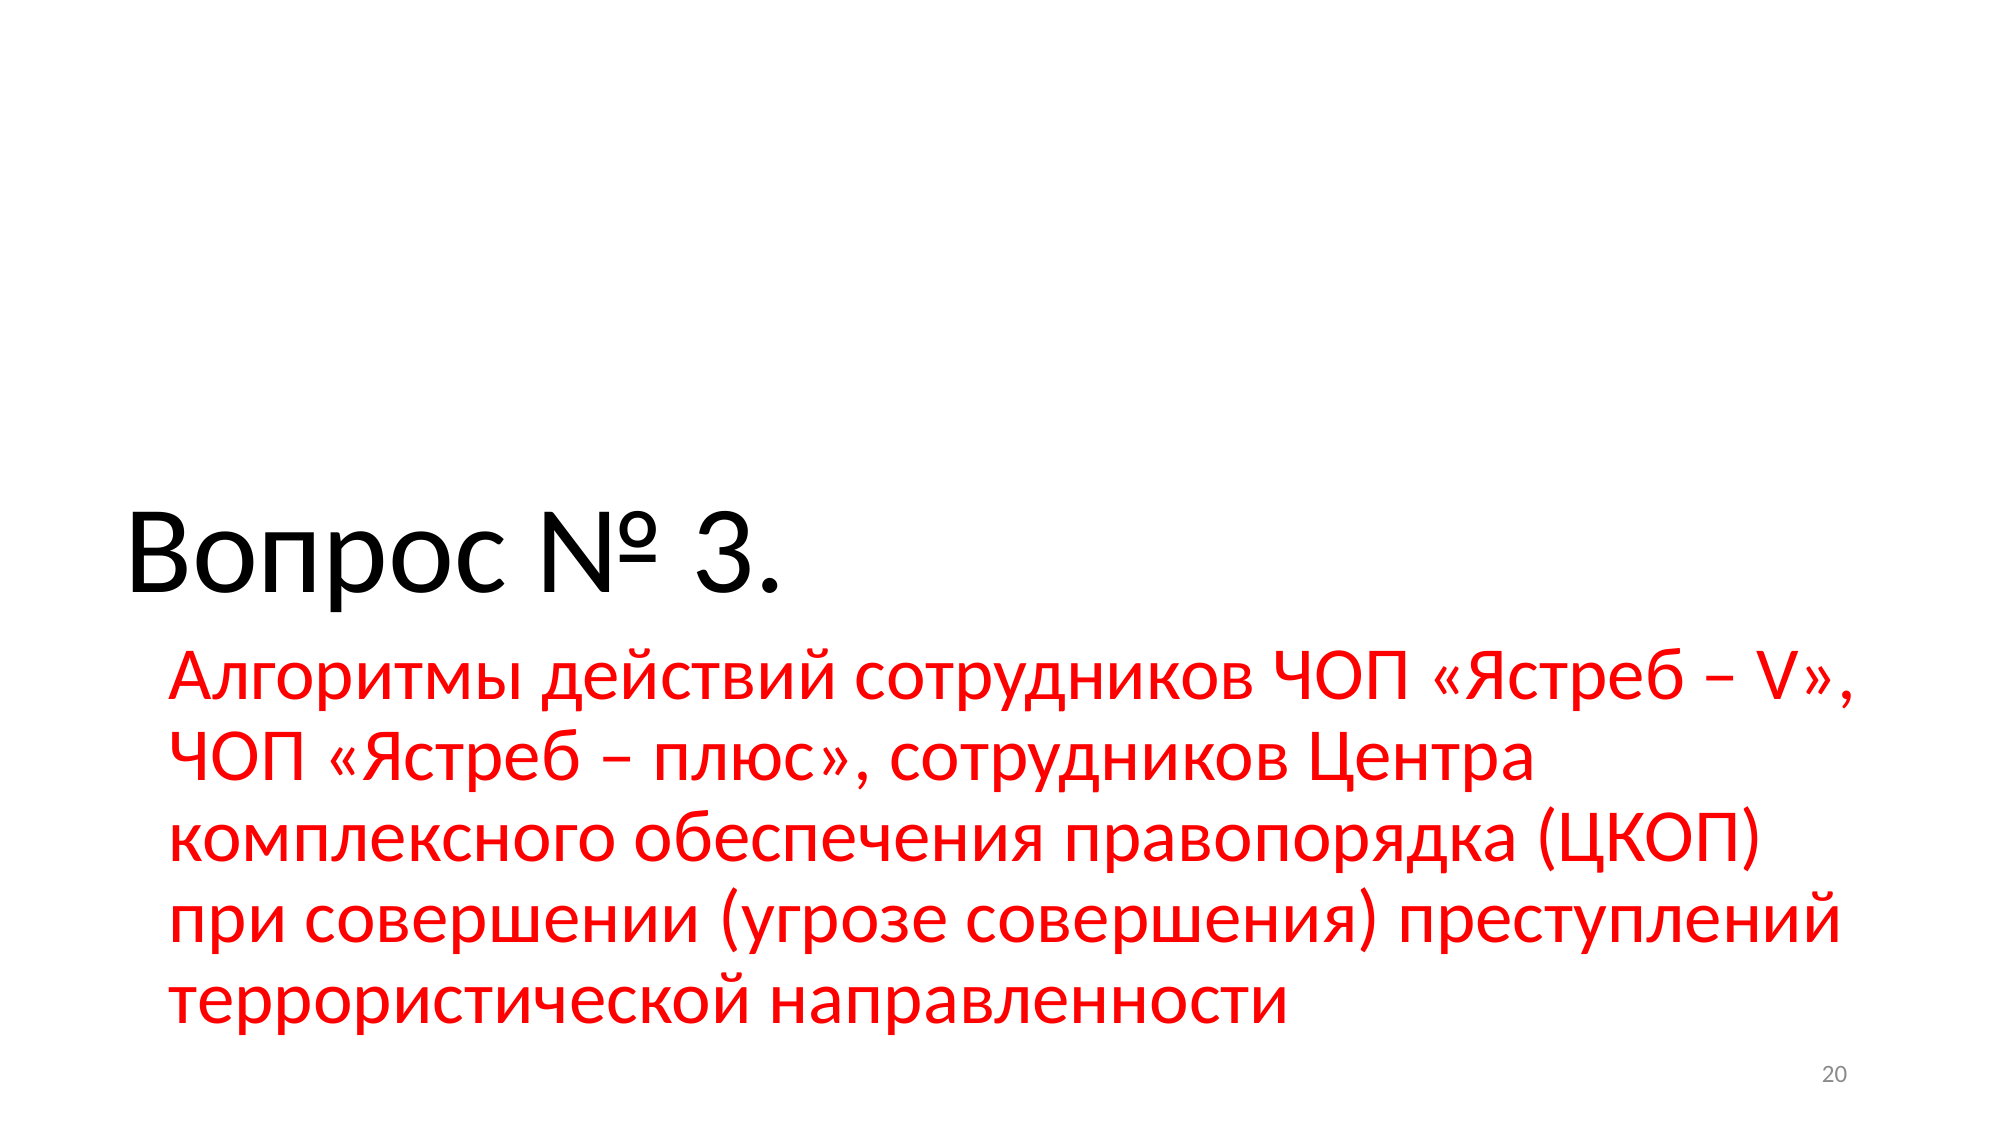

# Вопрос № 3.
Алгоритмы действий сотрудников ЧОП «Ястреб – V», ЧОП «Ястреб – плюс», сотрудников Центра комплексного обеспечения правопорядка (ЦКОП) при совершении (угрозе совершения) преступлений террористической направленности
20